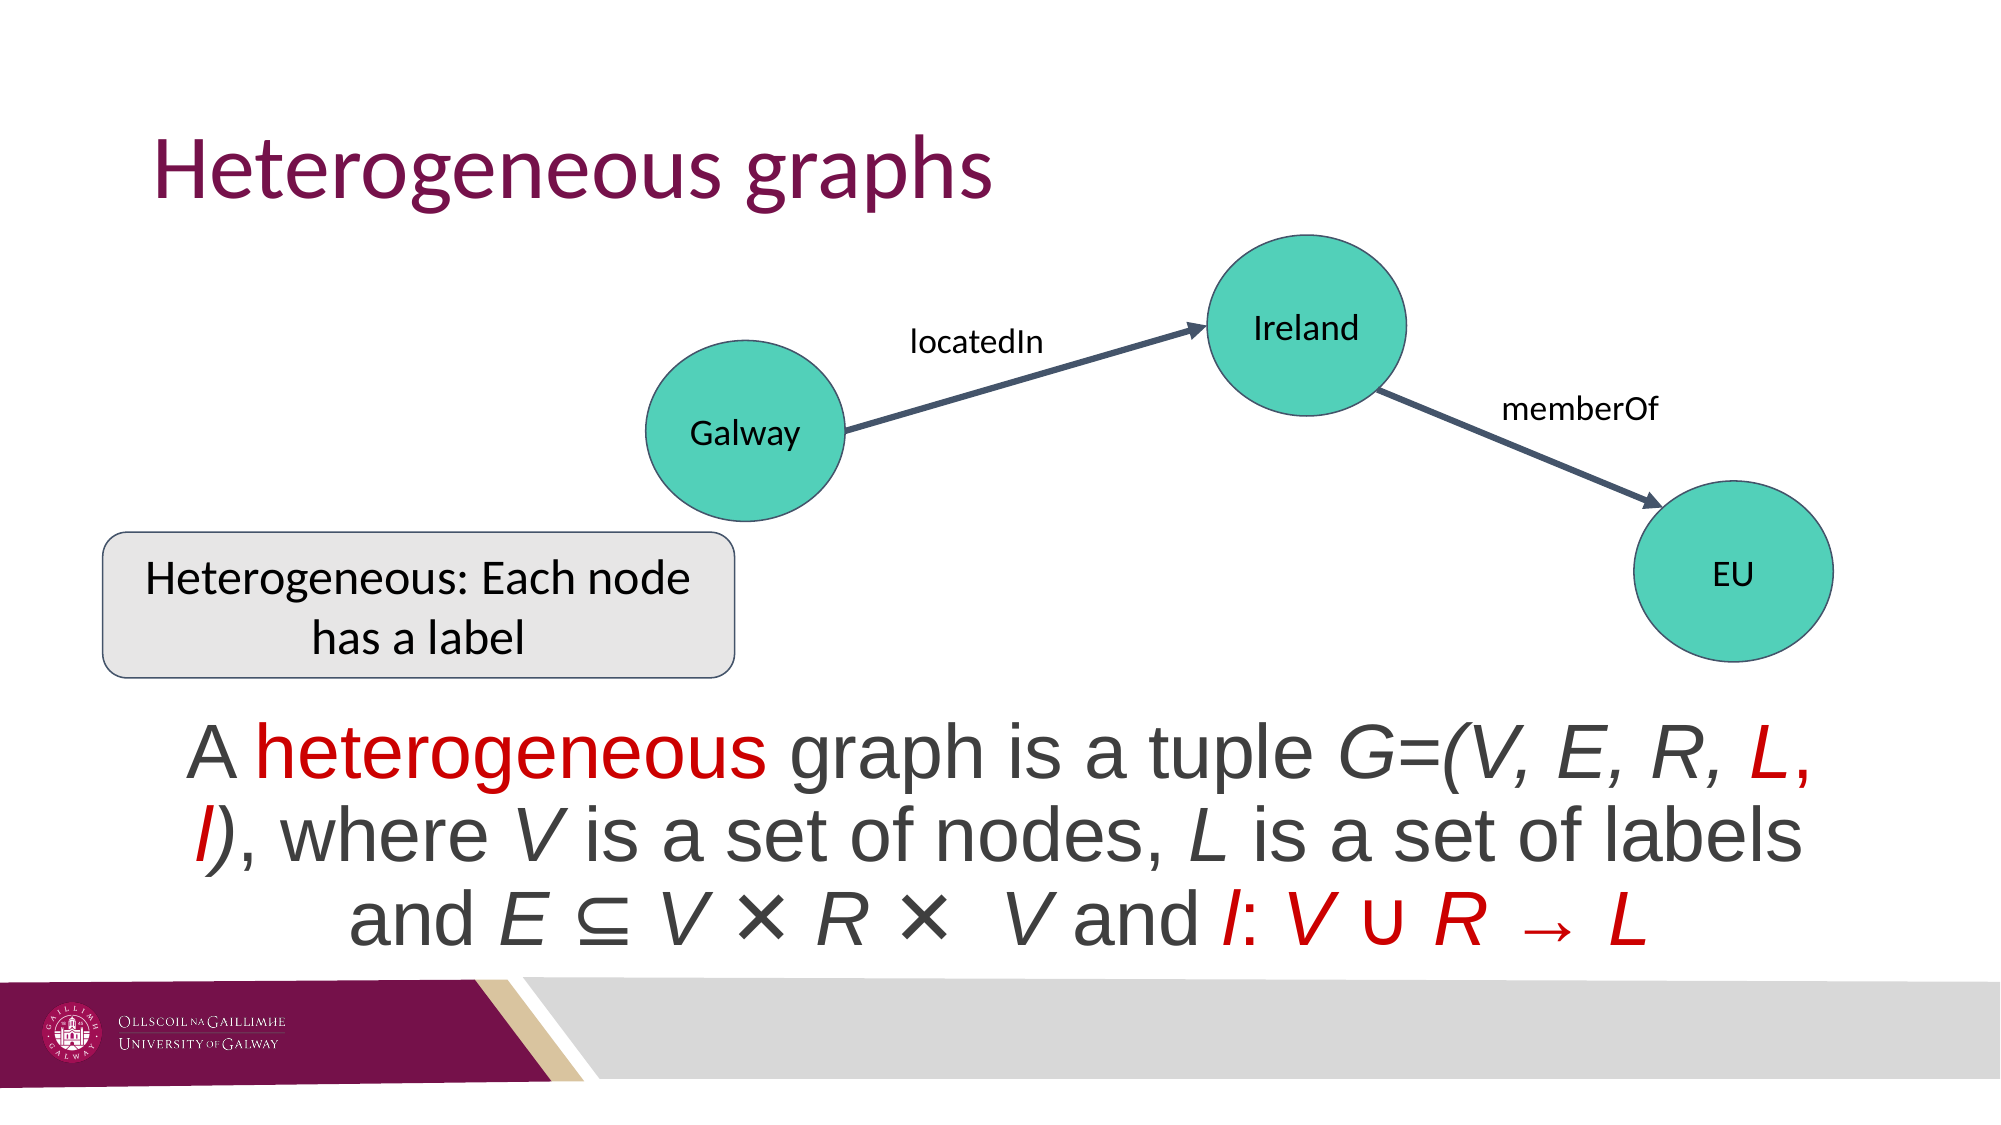

# Heterogeneous graphs
Ireland
locatedIn
Galway
memberOf
EU
Heterogeneous: Each node has a label
A heterogeneous graph is a tuple G=(V, E, R, L, l), where V is a set of nodes, L is a set of labels and E ⊆ V ✕ R ✕  V and l: V ∪ R → L